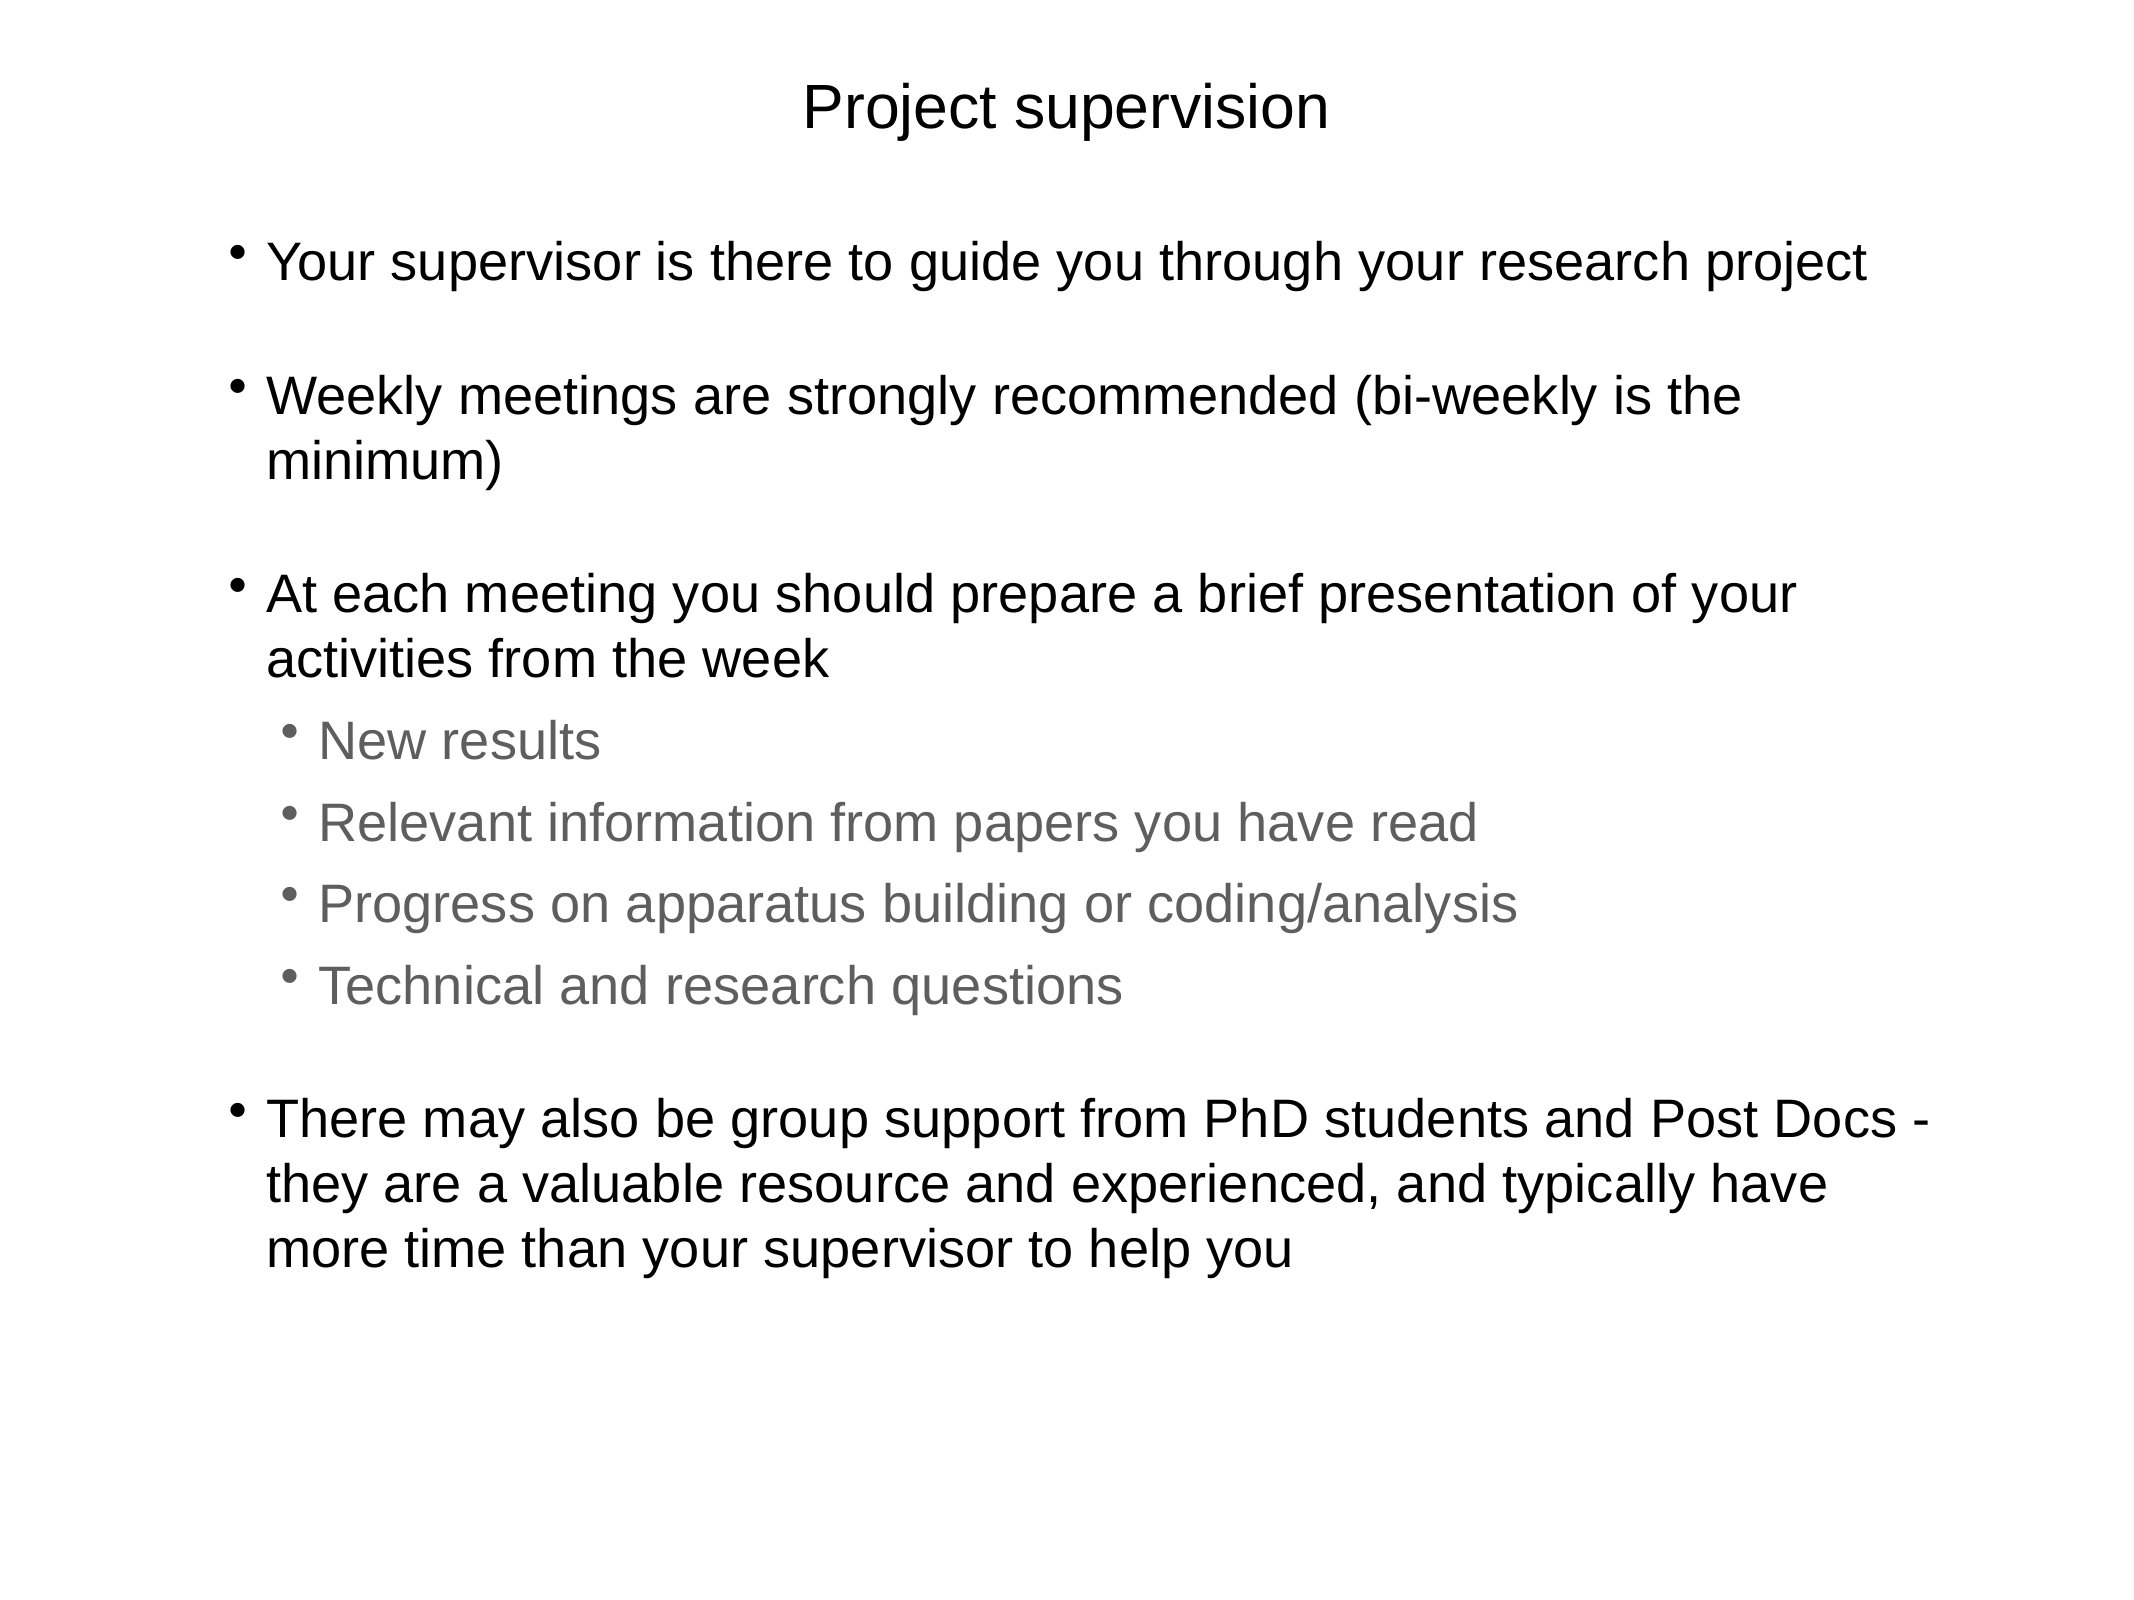

# Project supervision
Your supervisor is there to guide you through your research project
Weekly meetings are strongly recommended (bi-weekly is the minimum)
At each meeting you should prepare a brief presentation of your activities from the week
New results
Relevant information from papers you have read
Progress on apparatus building or coding/analysis
Technical and research questions
There may also be group support from PhD students and Post Docs - they are a valuable resource and experienced, and typically have more time than your supervisor to help you